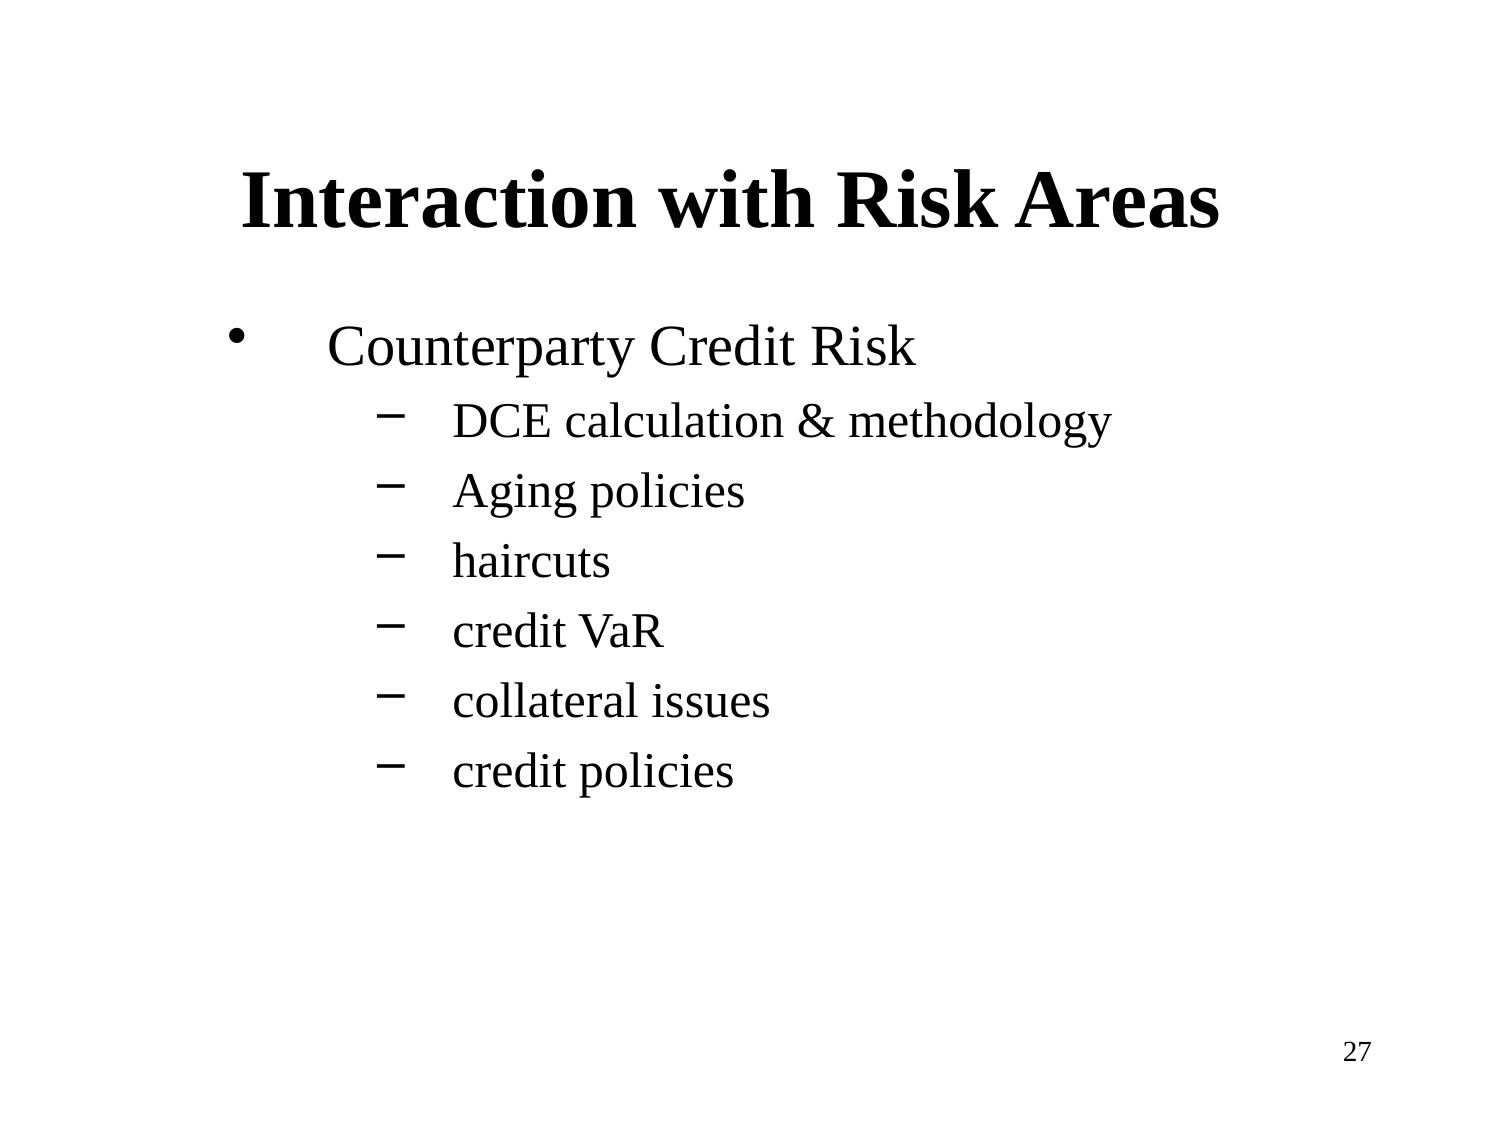

# Interaction with Risk Areas
Counterparty Credit Risk
DCE calculation & methodology
Aging policies
haircuts
credit VaR
collateral issues
credit policies
27